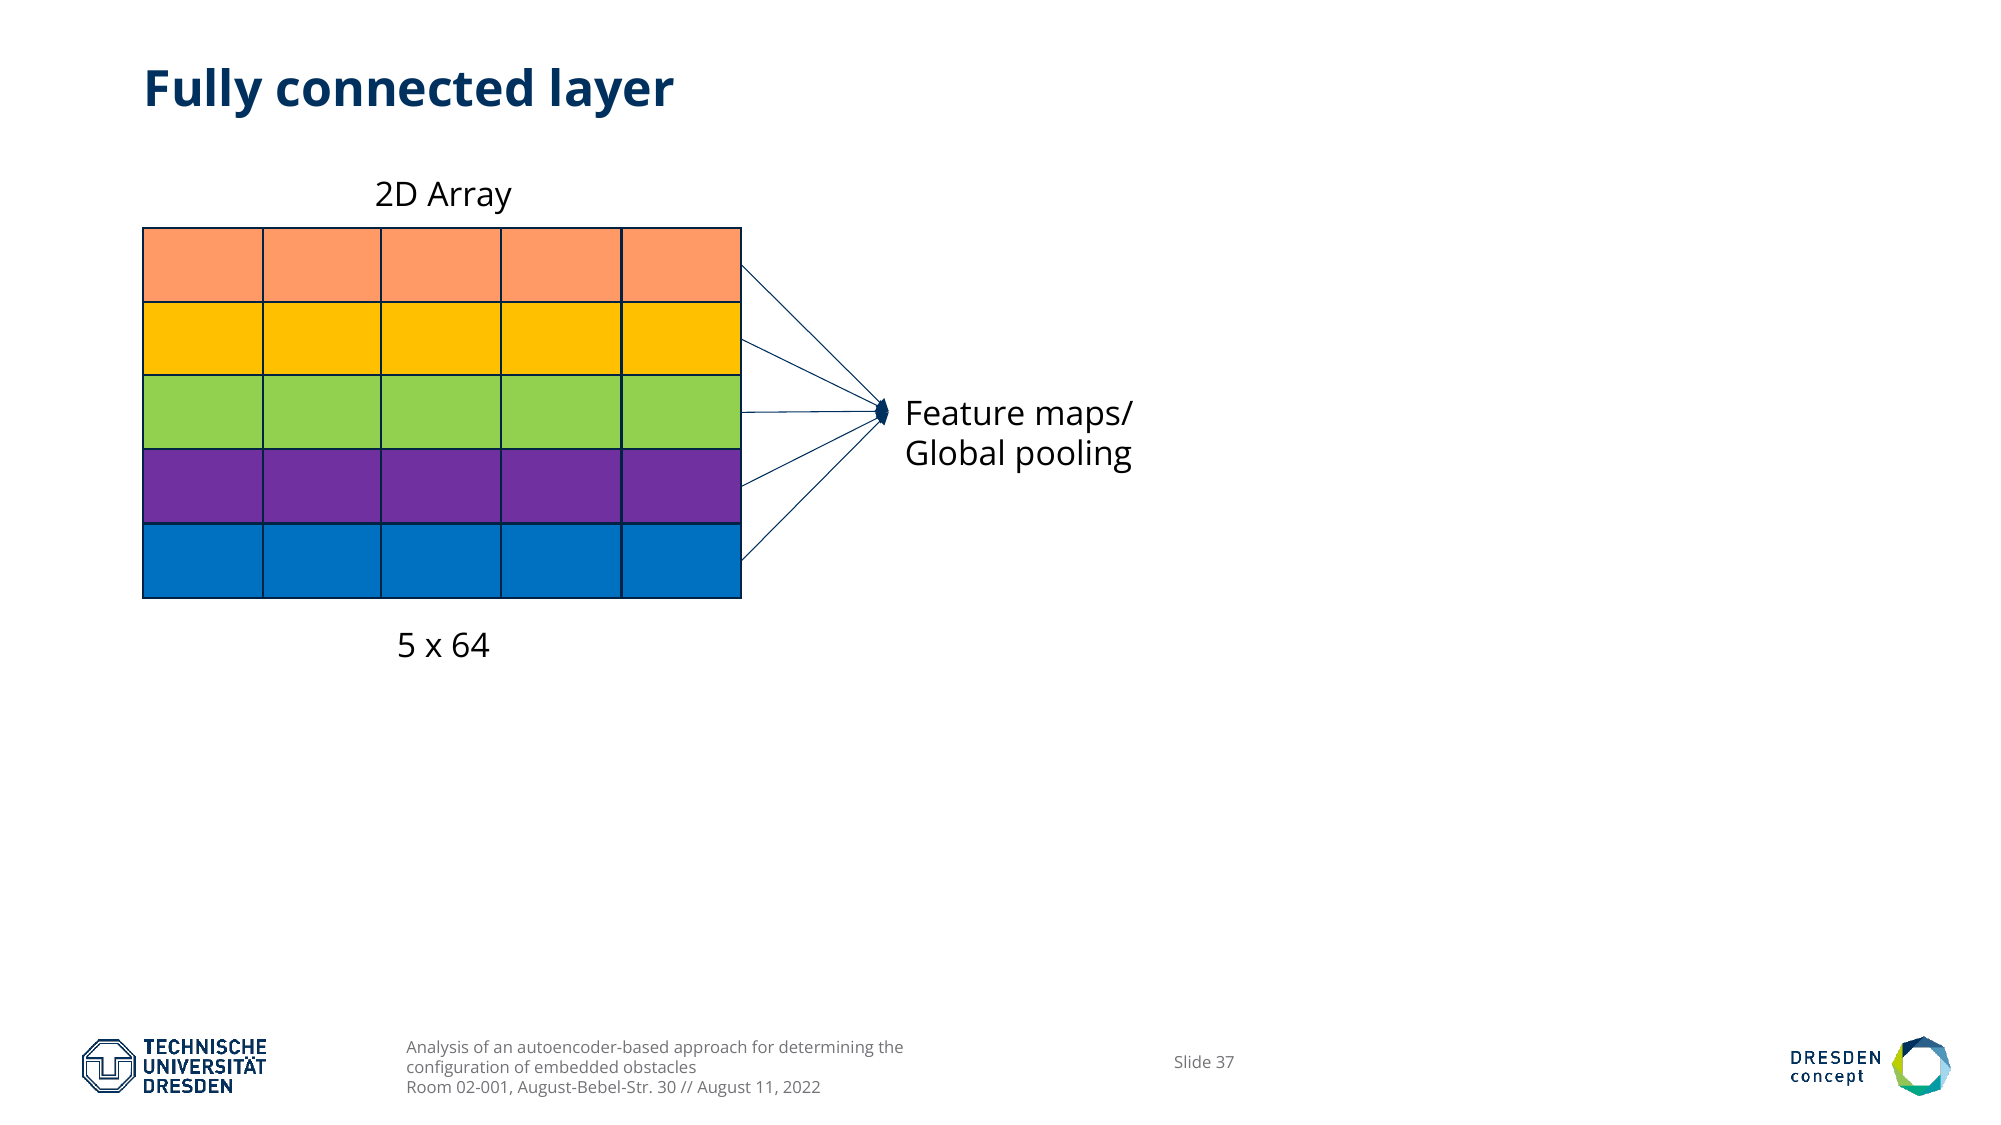

# Fully connected layer
2D Array

Feature maps/
Global pooling

5 x 64